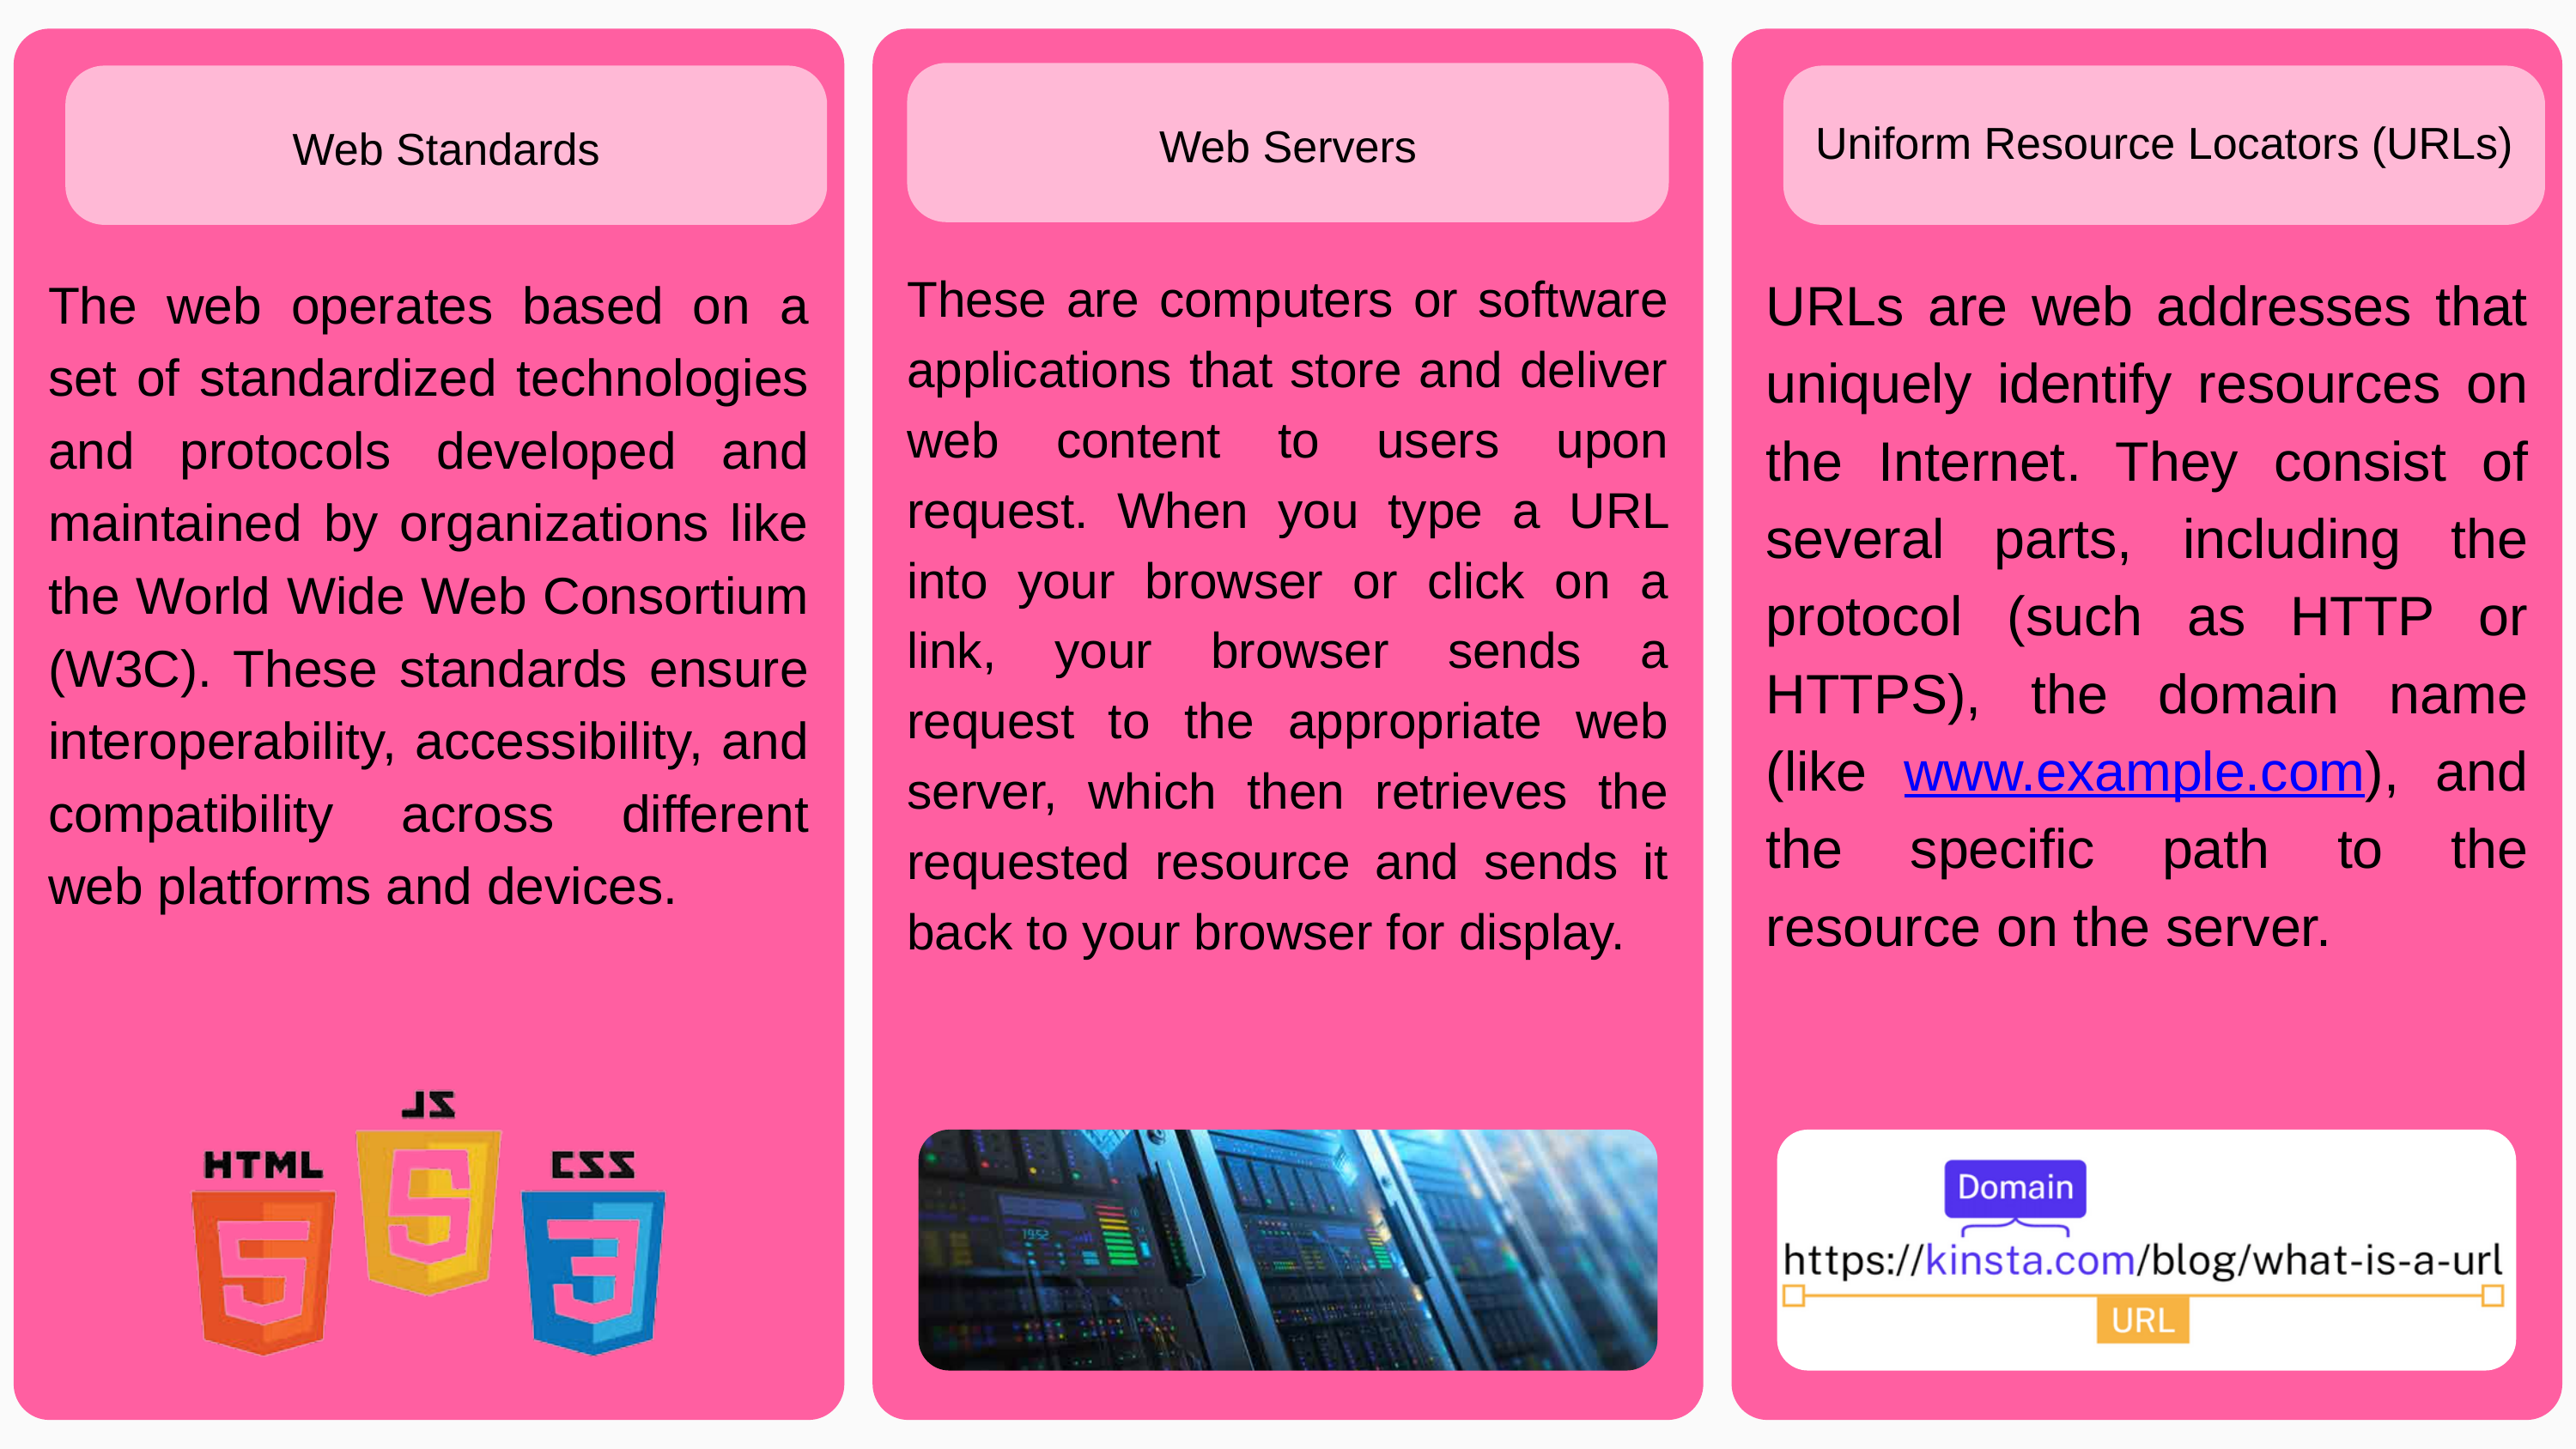

Web Servers

Web Standards

Uniform Resource Locators (URLs)
These are computers or software applications that store and deliver web content to users upon request. When you type a URL into your browser or click on a link, your browser sends a request to the appropriate web server, which then retrieves the requested resource and sends it back to your browser for display.
URLs are web addresses that uniquely identify resources on the Internet. They consist of several parts, including the protocol (such as HTTP or HTTPS), the domain name (like www.example.com), and the specific path to the resource on the server.
The web operates based on a set of standardized technologies and protocols developed and maintained by organizations like the World Wide Web Consortium (W3C). These standards ensure interoperability, accessibility, and compatibility across different web platforms and devices.